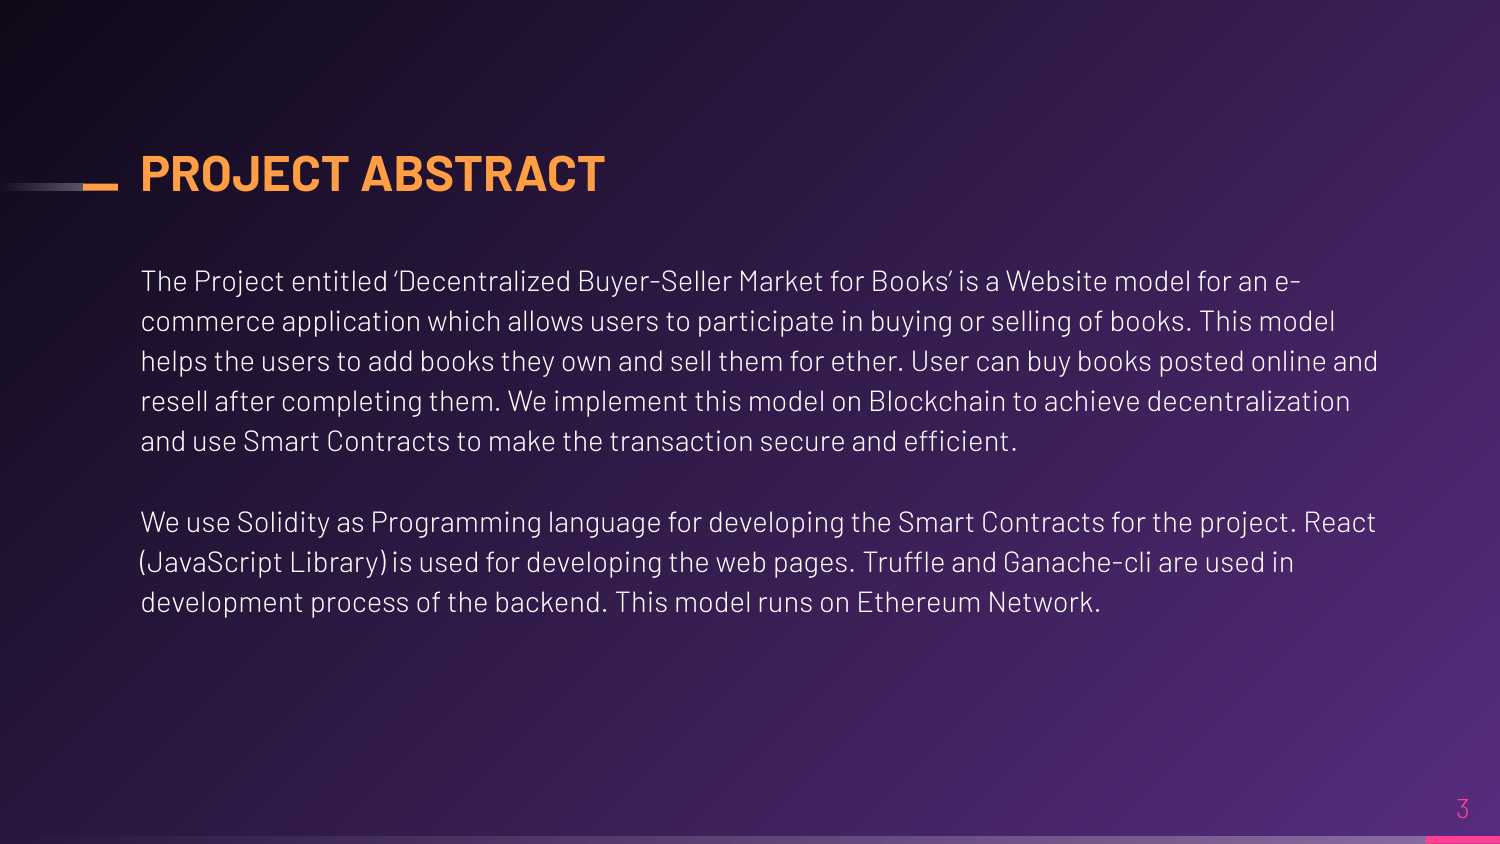

# PROJECT ABSTRACT
The Project entitled ‘Decentralized Buyer-Seller Market for Books’ is a Website model for an e-commerce application which allows users to participate in buying or selling of books. This model helps the users to add books they own and sell them for ether. User can buy books posted online and resell after completing them. We implement this model on Blockchain to achieve decentralization and use Smart Contracts to make the transaction secure and efficient.

We use Solidity as Programming language for developing the Smart Contracts for the project. React (JavaScript Library) is used for developing the web pages. Truffle and Ganache-cli are used in development process of the backend. This model runs on Ethereum Network.
3